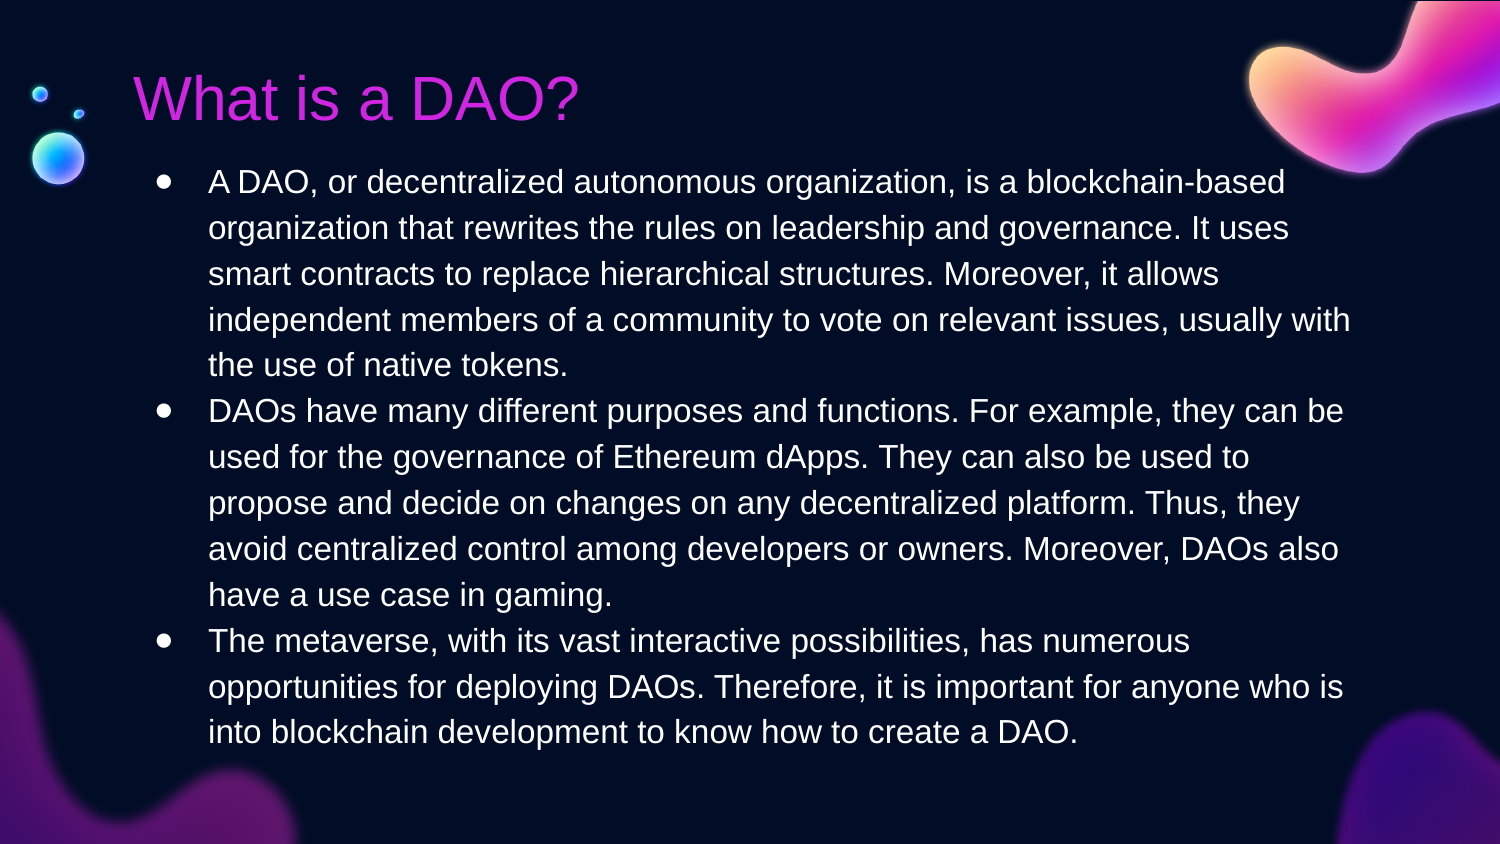

# What is a DAO?
A DAO, or decentralized autonomous organization, is a blockchain-based organization that rewrites the rules on leadership and governance. It uses smart contracts to replace hierarchical structures. Moreover, it allows independent members of a community to vote on relevant issues, usually with the use of native tokens.
DAOs have many different purposes and functions. For example, they can be used for the governance of Ethereum dApps. They can also be used to propose and decide on changes on any decentralized platform. Thus, they avoid centralized control among developers or owners. Moreover, DAOs also have a use case in gaming.
The metaverse, with its vast interactive possibilities, has numerous opportunities for deploying DAOs. Therefore, it is important for anyone who is into blockchain development to know how to create a DAO.